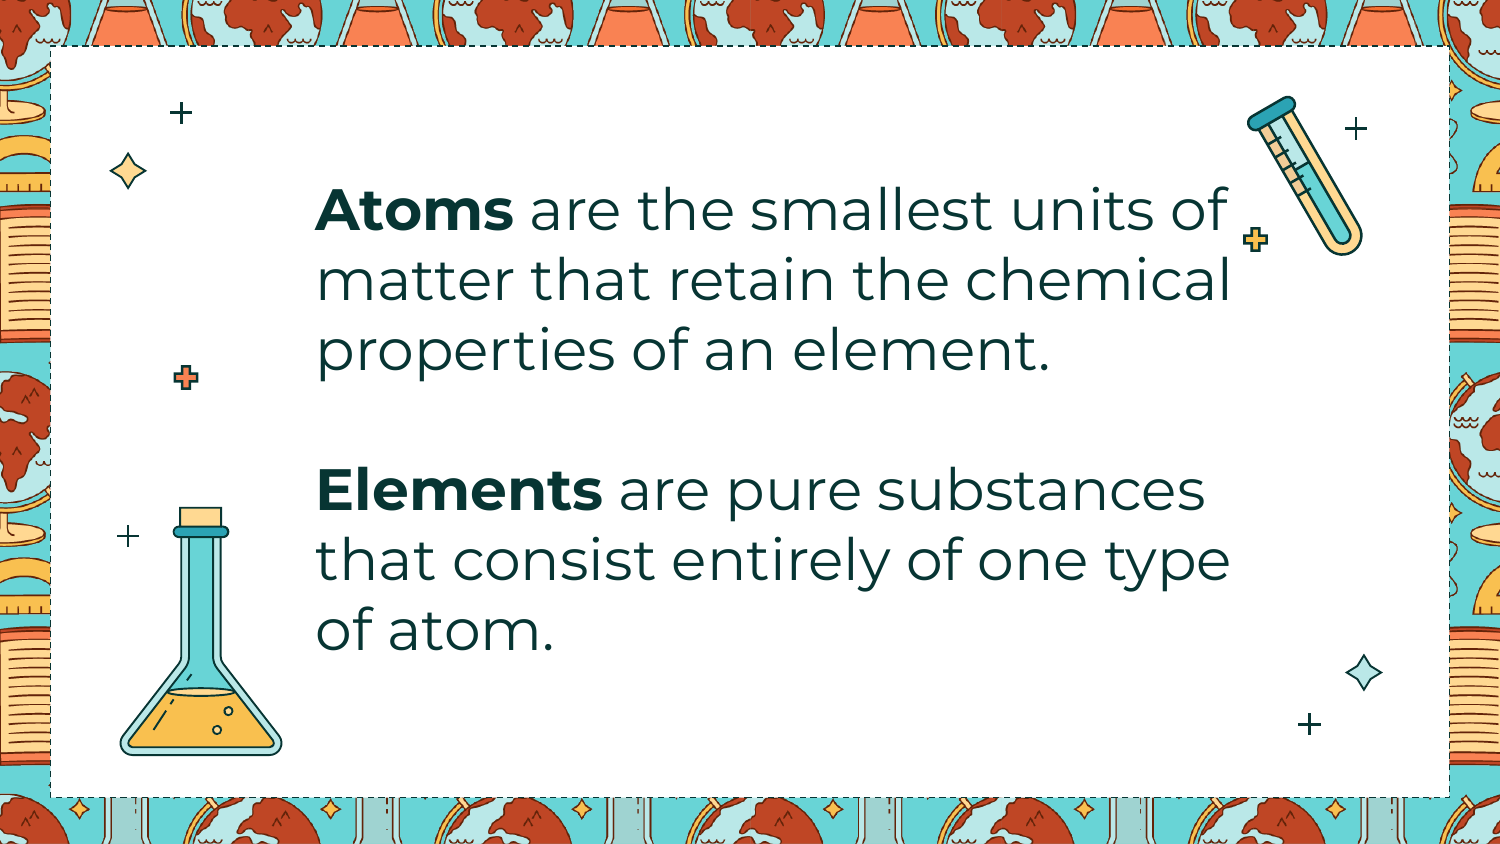

Atoms are the smallest units of matter that retain the chemical properties of an element.

Elements are pure substances that consist entirely of one type of atom.